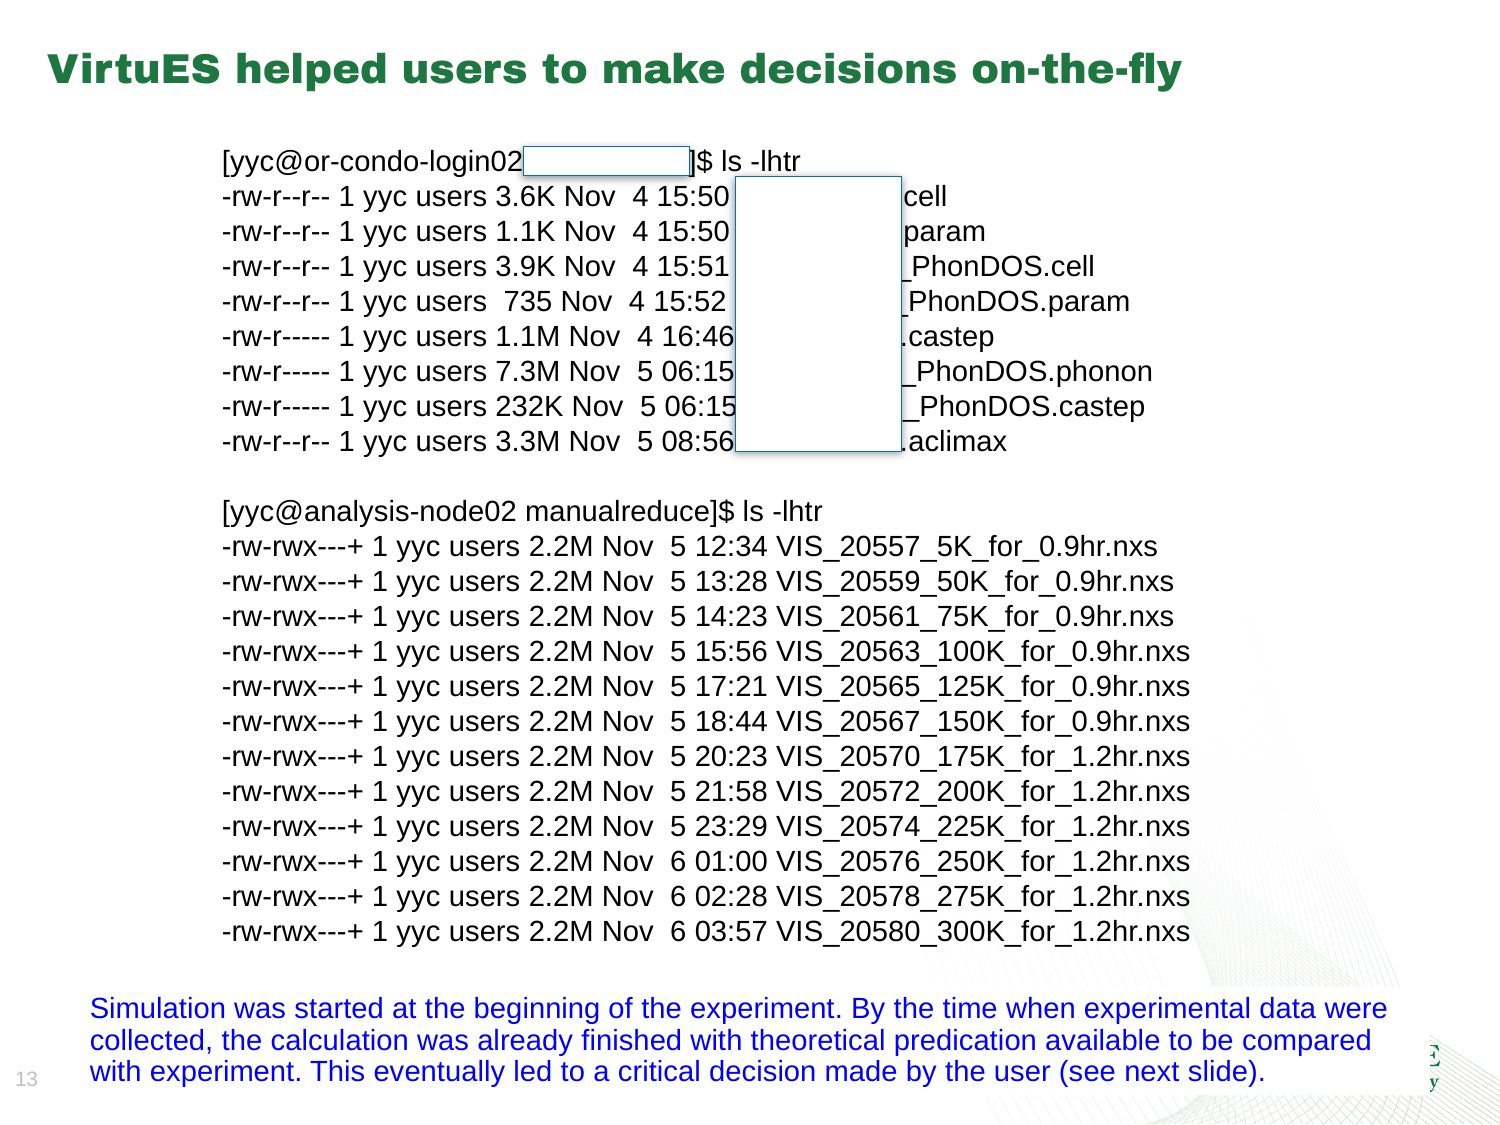

# VirtuES helped users to make decisions on-the-fly
[yyc@or-condo-login02 CF3SO2OH]$ ls -lhtr
-rw-r--r-- 1 yyc users 3.6K Nov  4 15:50 F3CSO2OH.cell
-rw-r--r-- 1 yyc users 1.1K Nov  4 15:50 F3CSO2OH.param
-rw-r--r-- 1 yyc users 3.9K Nov  4 15:51 F3CSO2OH_PhonDOS.cell
-rw-r--r-- 1 yyc users  735 Nov  4 15:52 F3CSO2OH_PhonDOS.param
-rw-r----- 1 yyc users 1.1M Nov  4 16:46 F3CSO2OH.castep
-rw-r----- 1 yyc users 7.3M Nov  5 06:15 F3CSO2OH_PhonDOS.phonon
-rw-r----- 1 yyc users 232K Nov  5 06:15 F3CSO2OH_PhonDOS.castep
-rw-r--r-- 1 yyc users 3.3M Nov  5 08:56 CF3SO2OH.aclimax

[yyc@analysis-node02 manualreduce]$ ls -lhtr
-rw-rwx---+ 1 yyc users 2.2M Nov  5 12:34 VIS_20557_5K_for_0.9hr.nxs
-rw-rwx---+ 1 yyc users 2.2M Nov  5 13:28 VIS_20559_50K_for_0.9hr.nxs
-rw-rwx---+ 1 yyc users 2.2M Nov  5 14:23 VIS_20561_75K_for_0.9hr.nxs
-rw-rwx---+ 1 yyc users 2.2M Nov  5 15:56 VIS_20563_100K_for_0.9hr.nxs
-rw-rwx---+ 1 yyc users 2.2M Nov  5 17:21 VIS_20565_125K_for_0.9hr.nxs
-rw-rwx---+ 1 yyc users 2.2M Nov  5 18:44 VIS_20567_150K_for_0.9hr.nxs
-rw-rwx---+ 1 yyc users 2.2M Nov  5 20:23 VIS_20570_175K_for_1.2hr.nxs
-rw-rwx---+ 1 yyc users 2.2M Nov  5 21:58 VIS_20572_200K_for_1.2hr.nxs
-rw-rwx---+ 1 yyc users 2.2M Nov  5 23:29 VIS_20574_225K_for_1.2hr.nxs
-rw-rwx---+ 1 yyc users 2.2M Nov  6 01:00 VIS_20576_250K_for_1.2hr.nxs
-rw-rwx---+ 1 yyc users 2.2M Nov  6 02:28 VIS_20578_275K_for_1.2hr.nxs
-rw-rwx---+ 1 yyc users 2.2M Nov  6 03:57 VIS_20580_300K_for_1.2hr.nxs

Simulation was started at the beginning of the experiment. By the time when experimental data were collected, the calculation was already finished with theoretical predication available to be compared with experiment. This eventually led to a critical decision made by the user (see next slide).